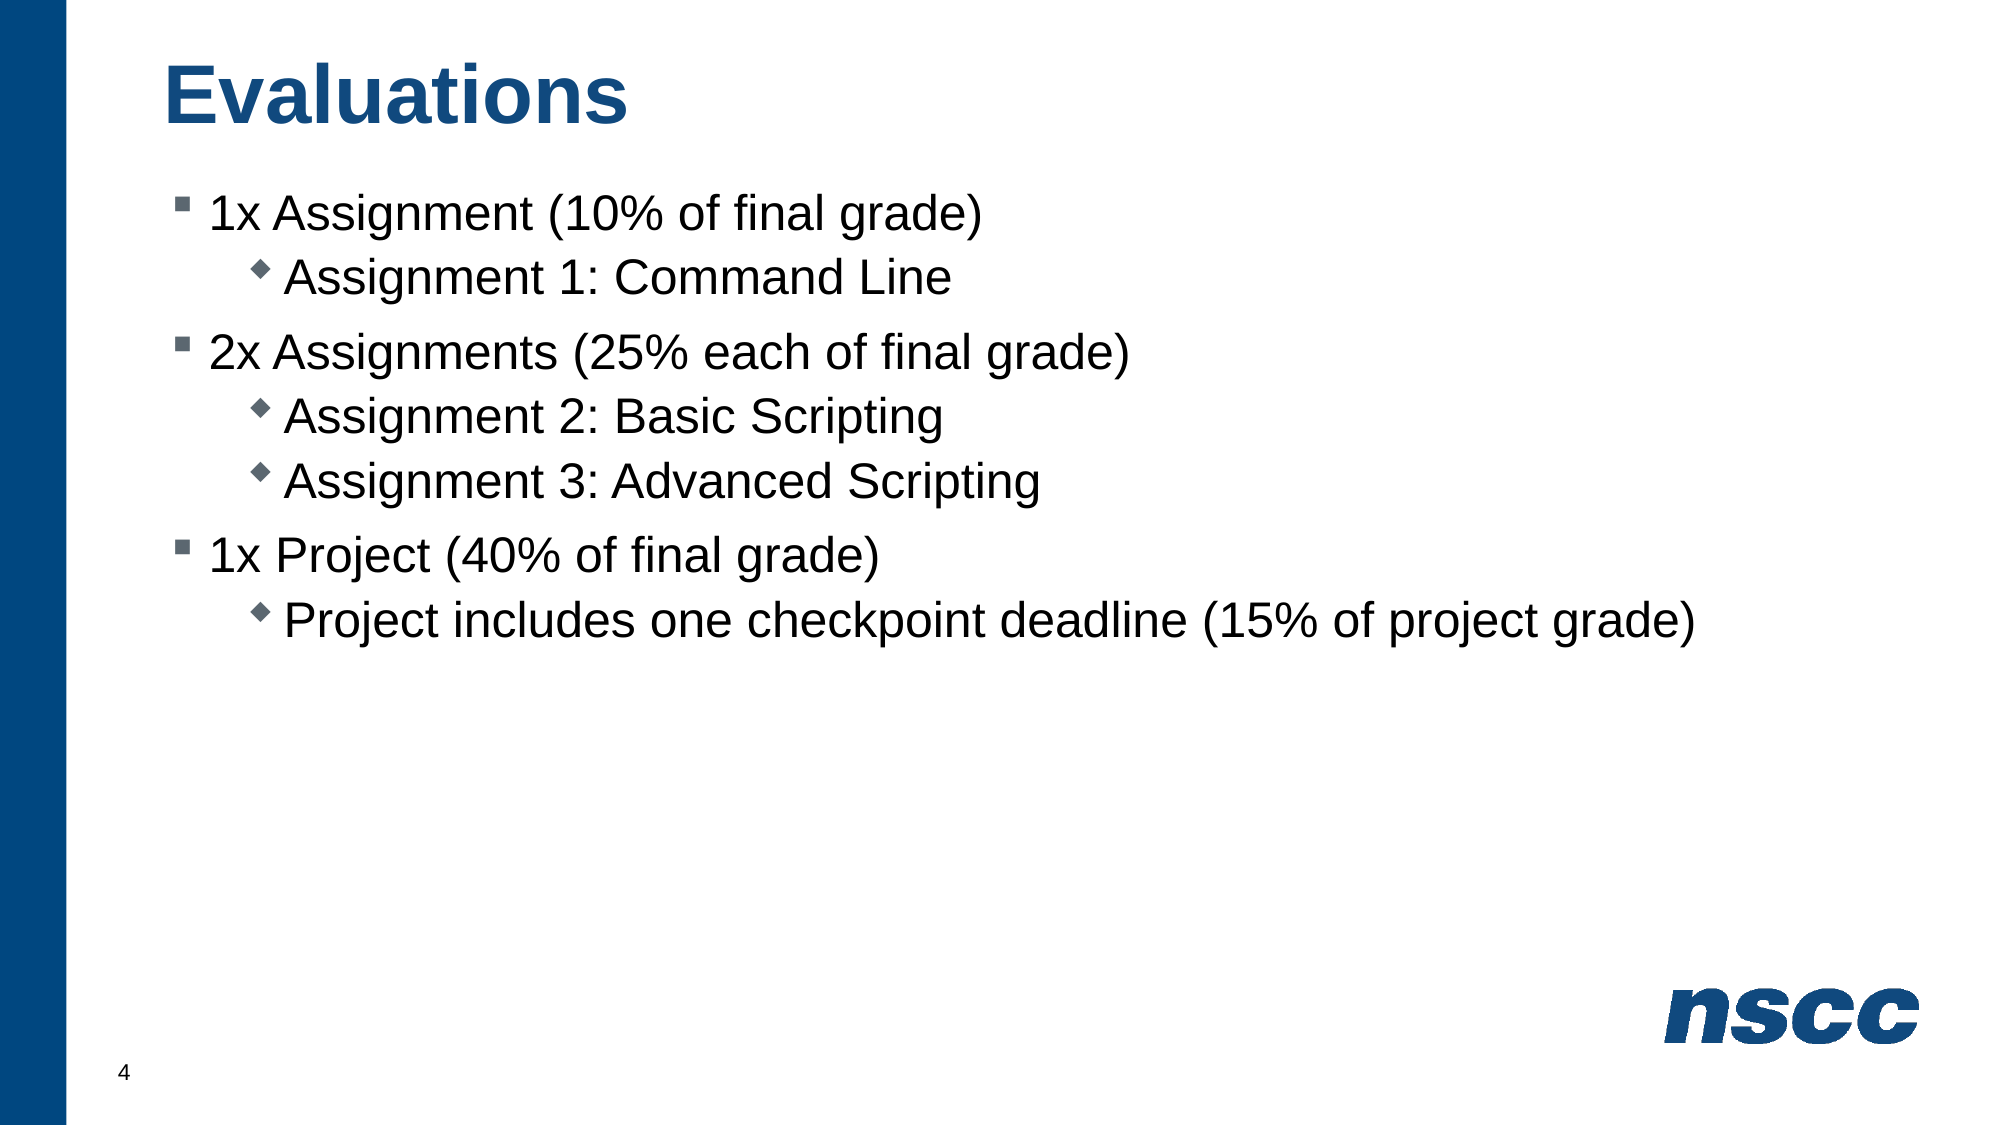

# Evaluations
1x Assignment (10% of final grade)
Assignment 1: Command Line
2x Assignments (25% each of final grade)
Assignment 2: Basic Scripting
Assignment 3: Advanced Scripting
1x Project (40% of final grade)
Project includes one checkpoint deadline (15% of project grade)
4